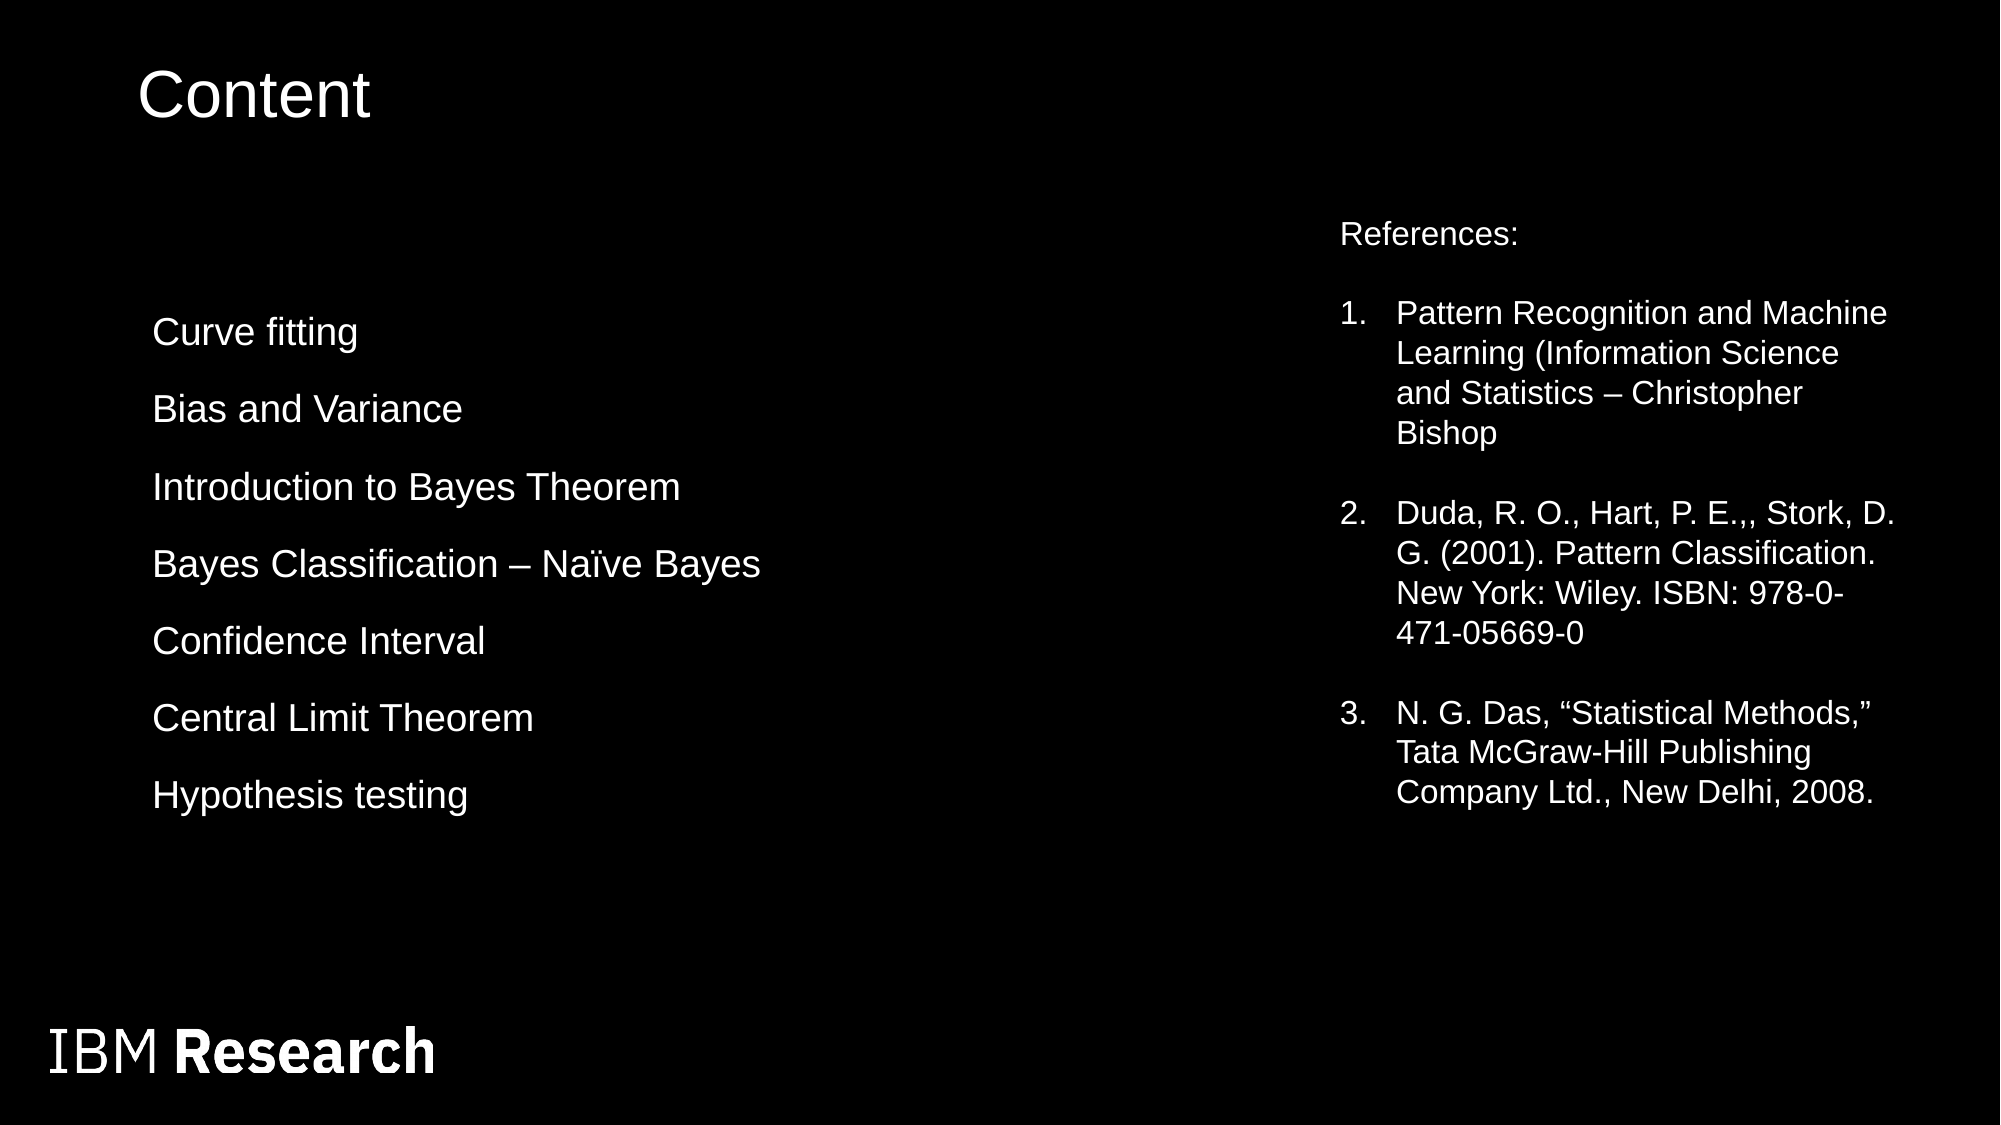

Content
References:

Pattern Recognition and Machine Learning (Information Science and Statistics – Christopher Bishop

Duda, R. O., Hart, P. E.,, Stork, D. G. (2001). Pattern Classification. New York: Wiley. ISBN: 978-0-471-05669-0

N. G. Das, “Statistical Methods,” Tata McGraw-Hill Publishing Company Ltd., New Delhi, 2008.

Curve fitting
Bias and Variance
Introduction to Bayes Theorem
Bayes Classification – Naïve Bayes
Confidence Interval
Central Limit Theorem
Hypothesis testing